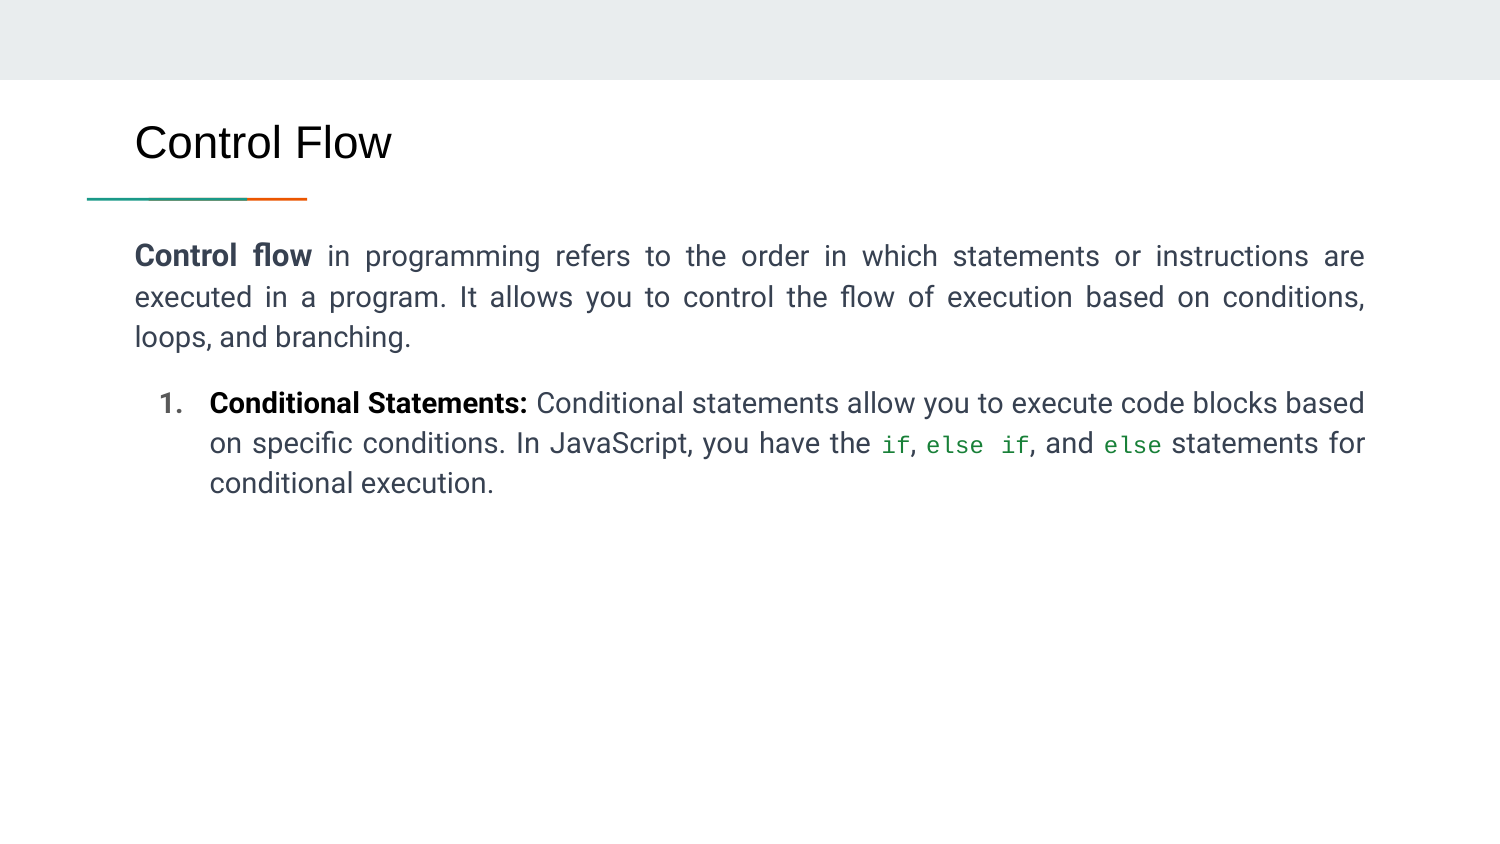

# Control Flow
Control flow in programming refers to the order in which statements or instructions are executed in a program. It allows you to control the flow of execution based on conditions, loops, and branching.
Conditional Statements: Conditional statements allow you to execute code blocks based on specific conditions. In JavaScript, you have the if, else if, and else statements for conditional execution.